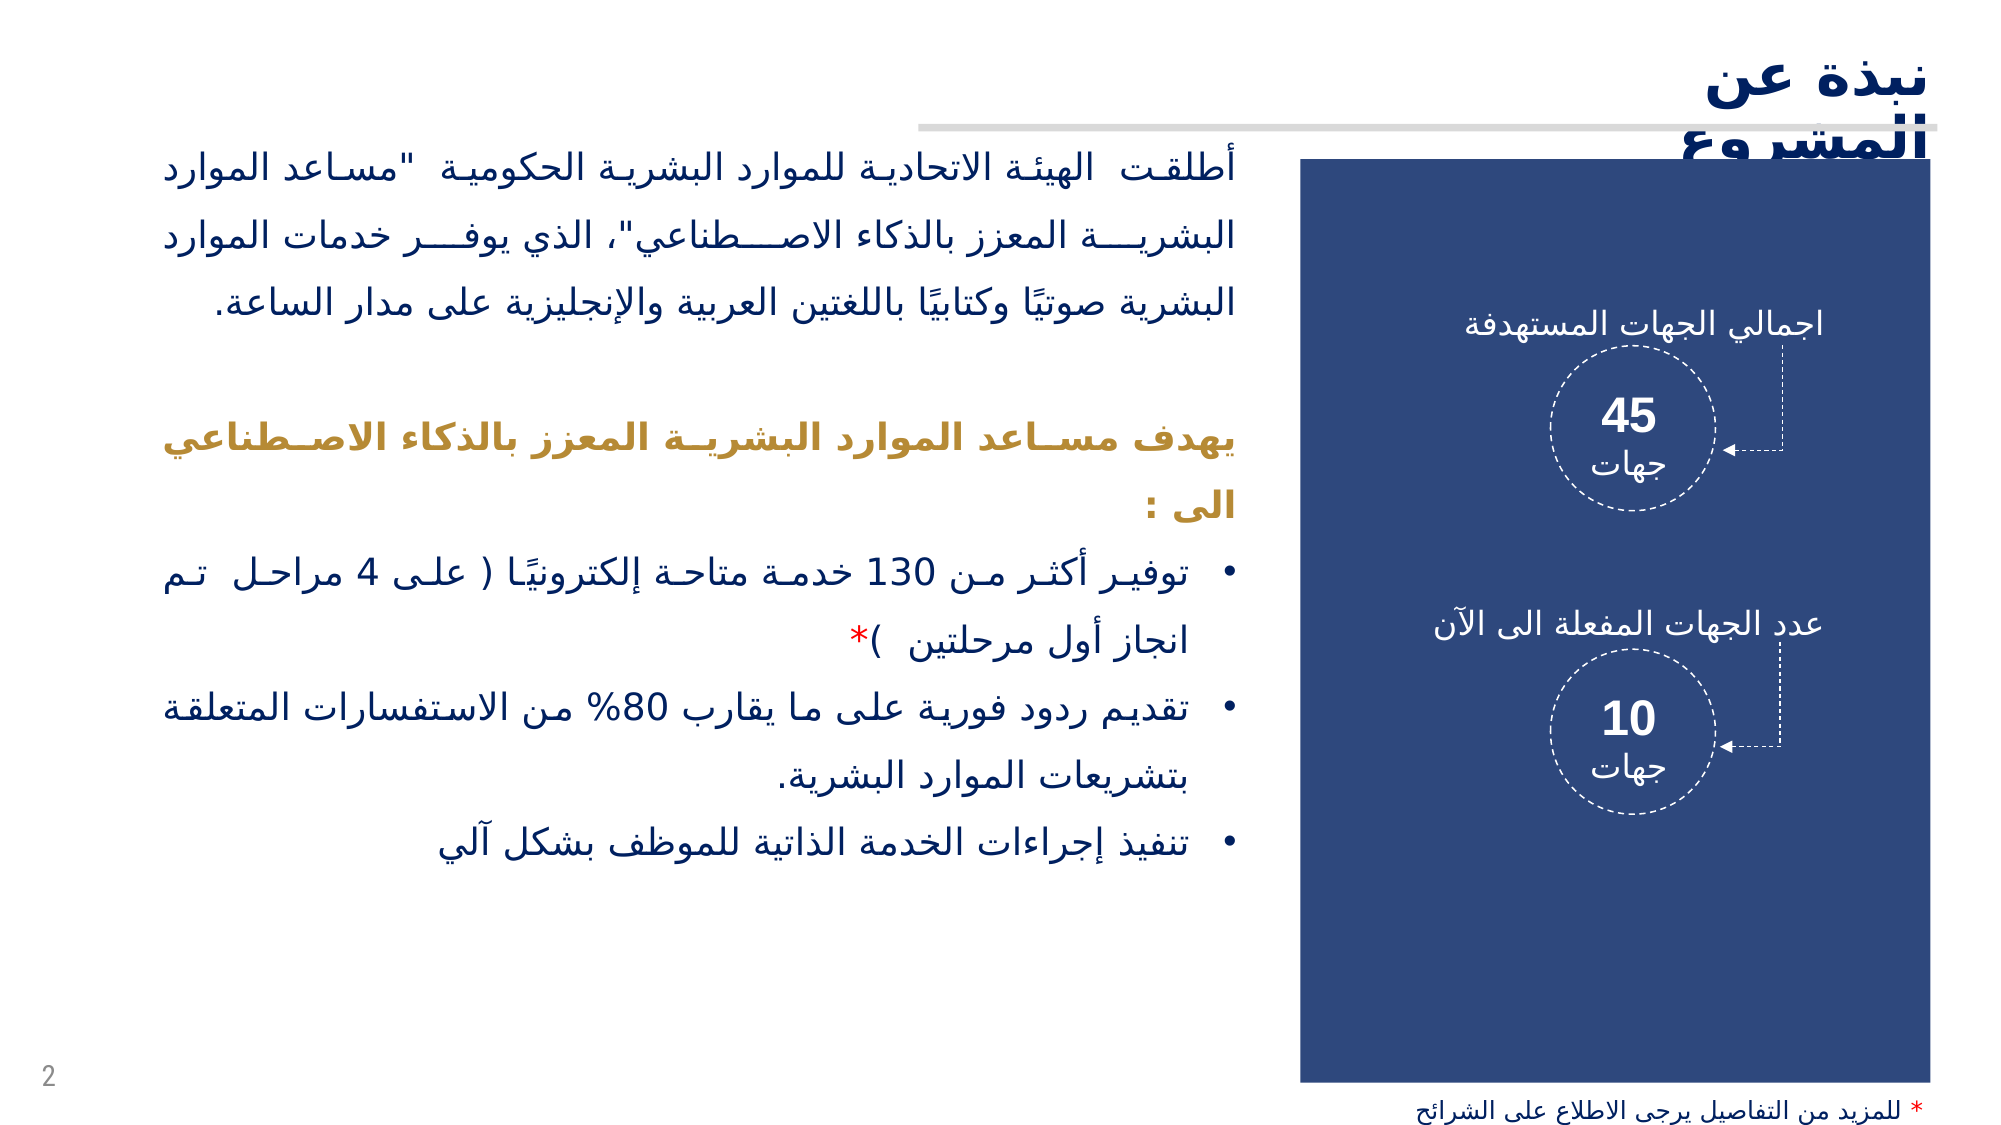

نبذة عن المشروع

أطلقت  الهيئة الاتحادية للموارد البشرية الحكومية  "مساعد الموارد البشرية المعزز بالذكاء الاصطناعي"، الذي يوفر خدمات الموارد البشرية صوتيًا وكتابيًا باللغتين العربية والإنجليزية على مدار الساعة.

يهدف مساعد الموارد البشرية المعزز بالذكاء الاصطناعي الى :
توفير أكثر من 130 خدمة متاحة إلكترونيًا ( على 4 مراحل  تم انجاز أول مرحلتين  )*
تقديم ردود فورية على ما يقارب 80% من الاستفسارات المتعلقة بتشريعات الموارد البشرية.
تنفيذ إجراءات الخدمة الذاتية للموظف بشكل آلي

اجمالي الجهات المستهدفة

45
جهات
عدد الجهات المفعلة الى الآن

10
جهات

68
2
* للمزيد من التفاصيل يرجى الاطلاع على الشرائح 12-16